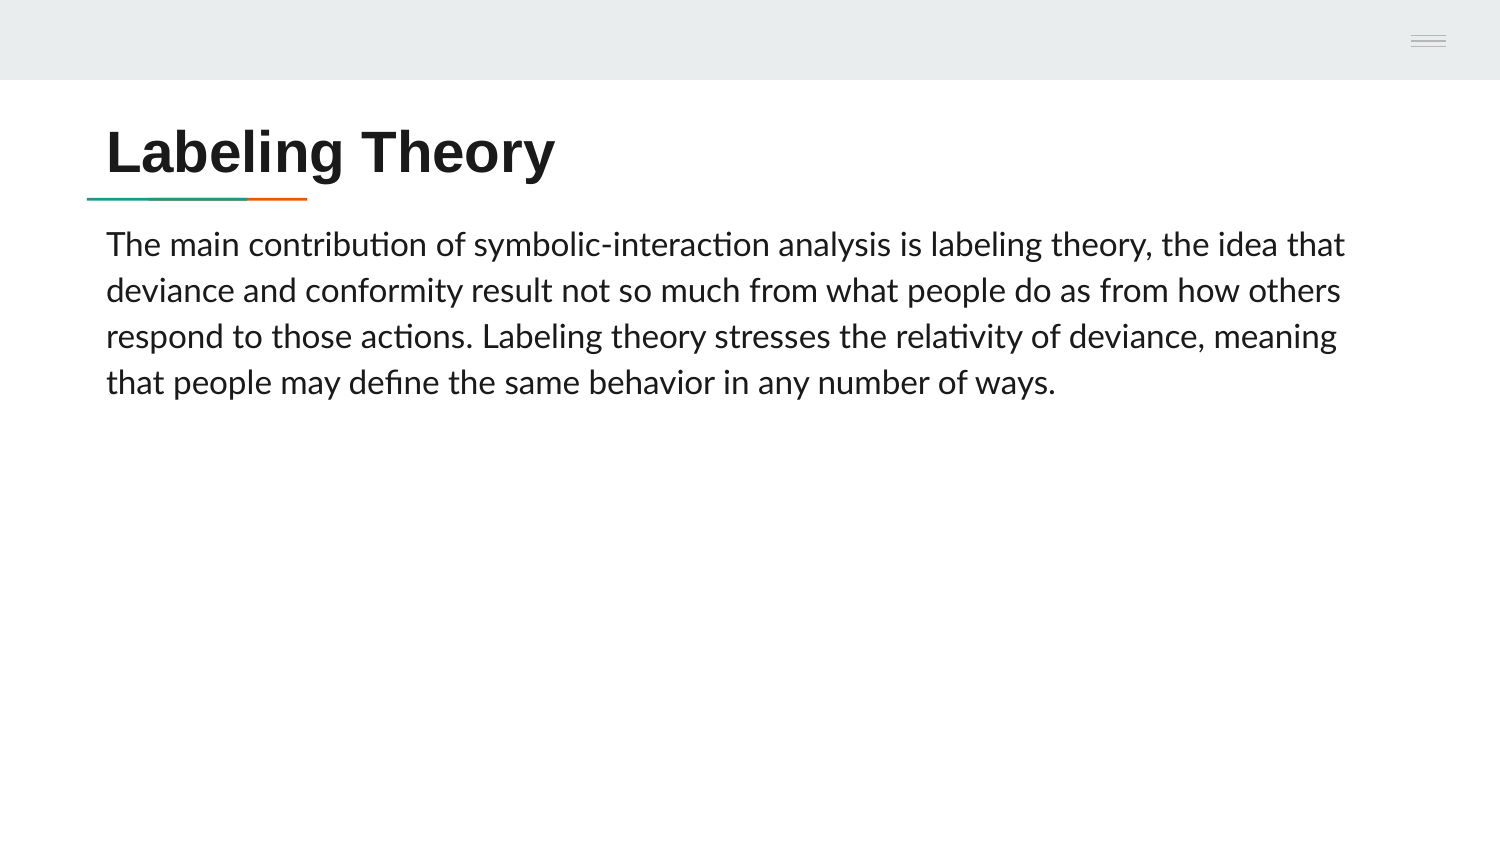

# Labeling Theory
The main contribution of symbolic-interaction analysis is labeling theory, the idea that deviance and conformity result not so much from what people do as from how others respond to those actions. Labeling theory stresses the relativity of deviance, meaning that people may define the same behavior in any number of ways.